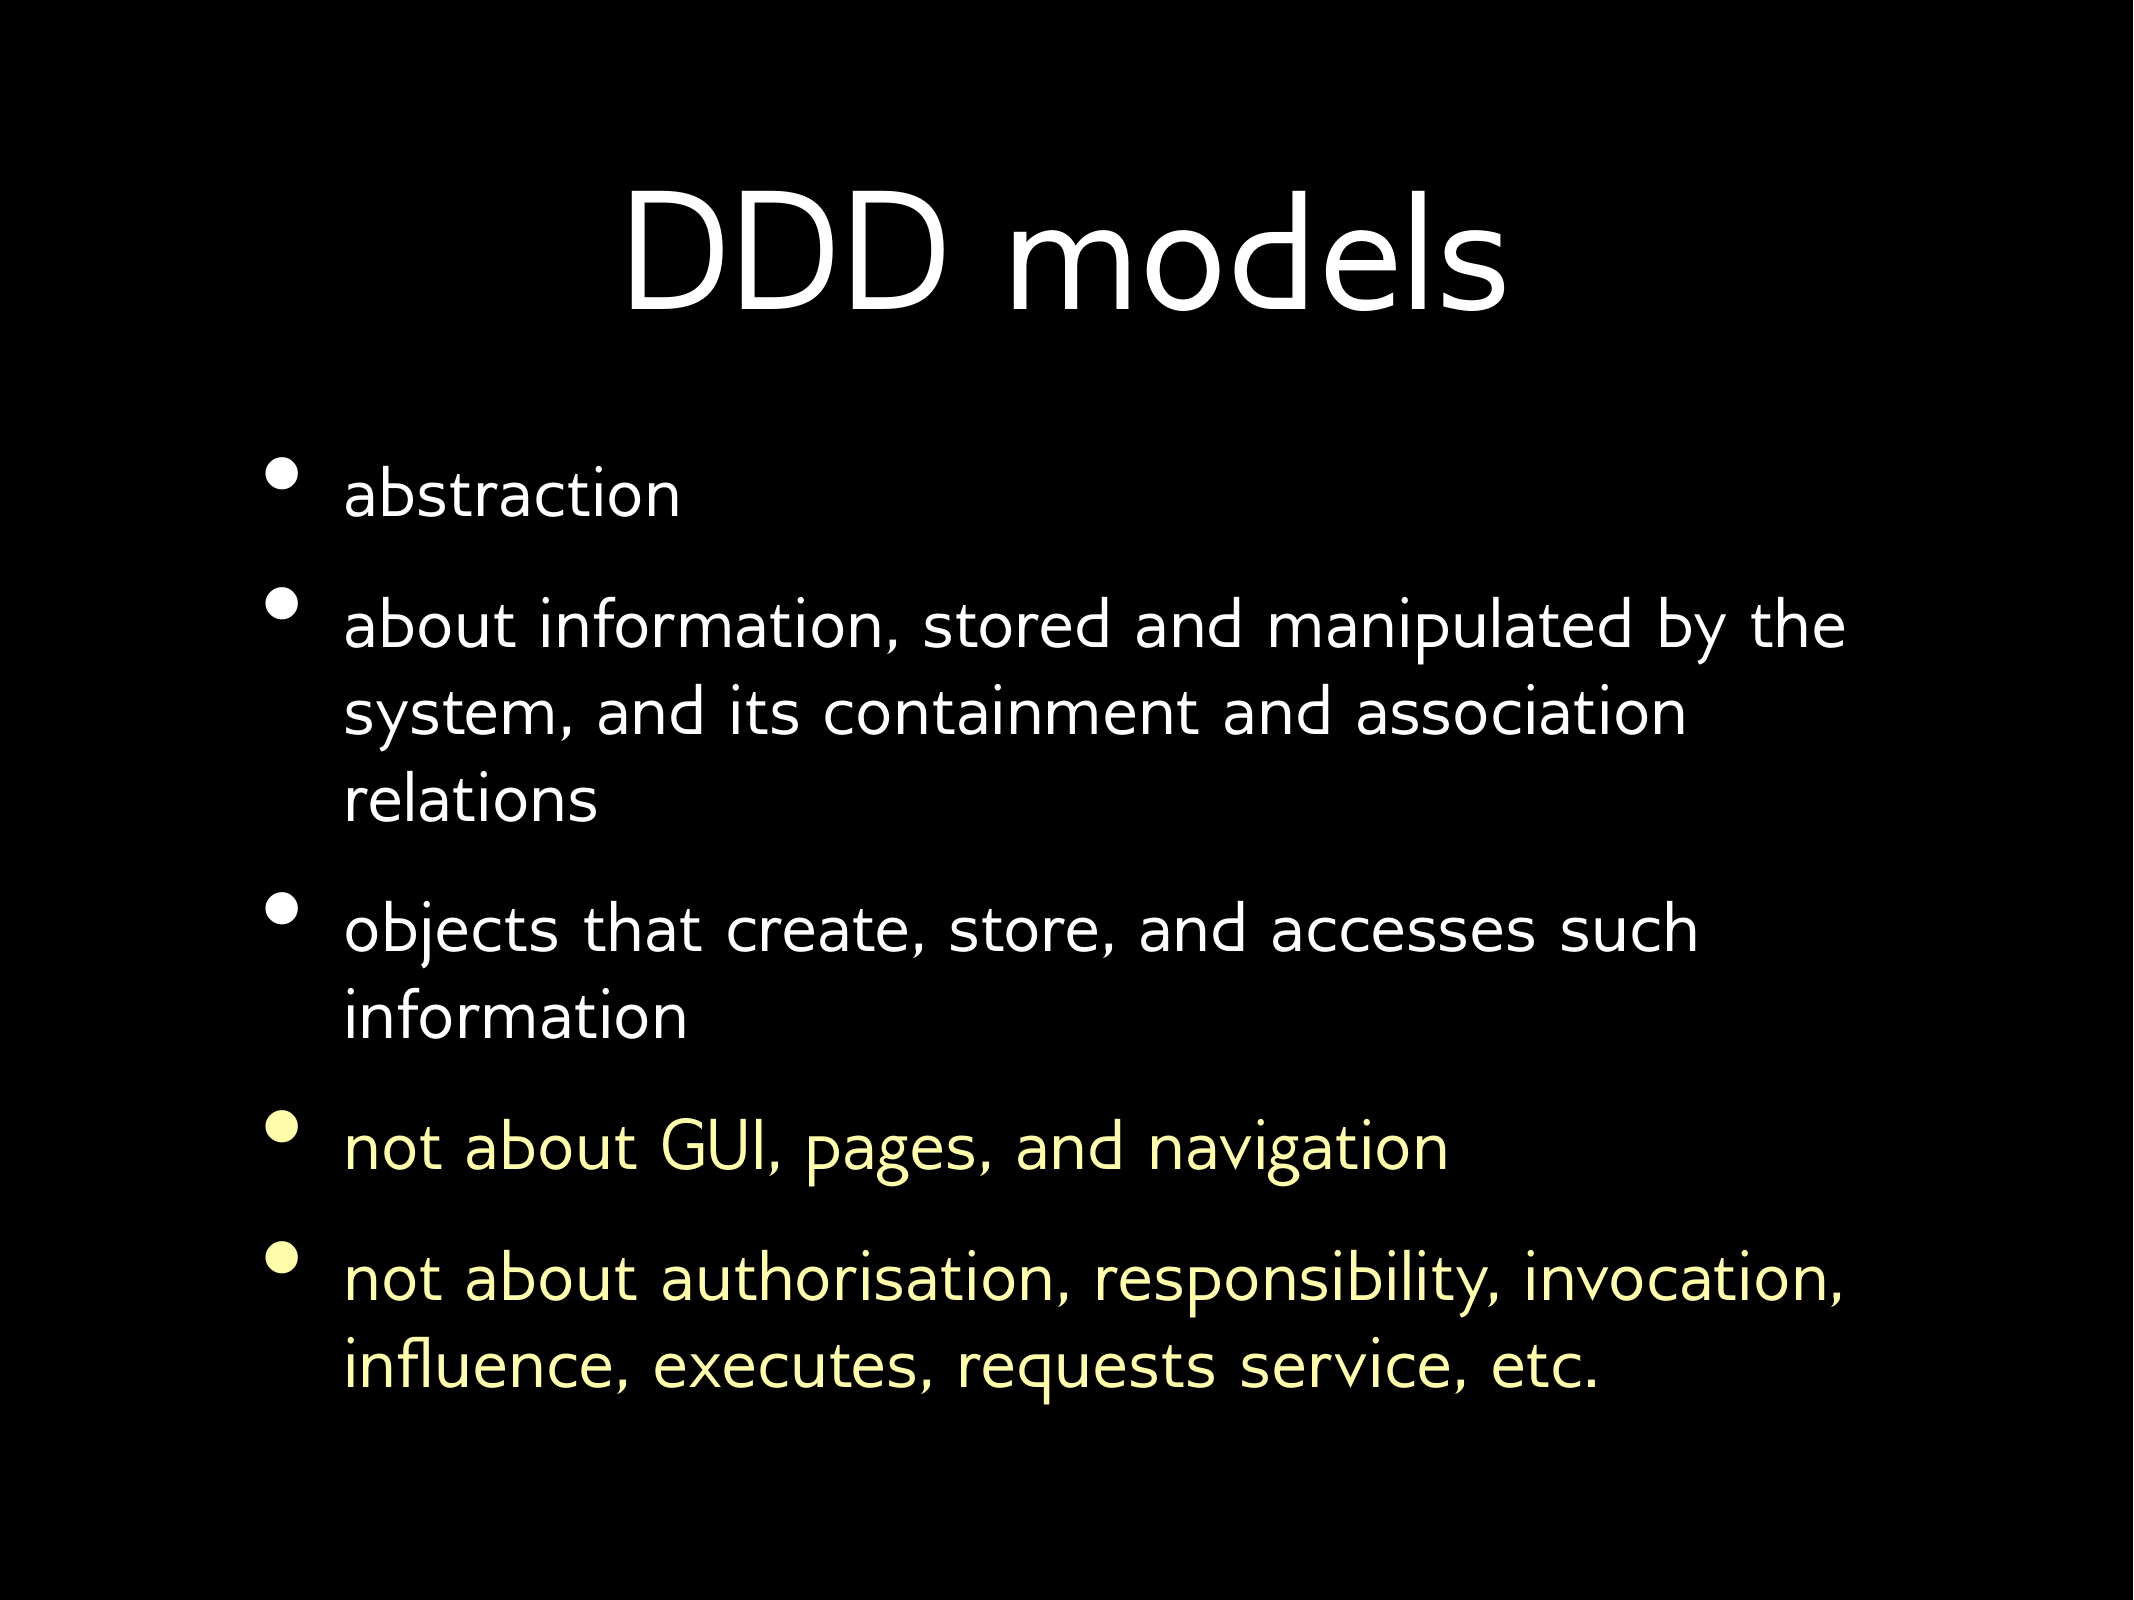

# DDD models
abstraction
about information, stored and manipulated by the system, and its containment and association relations
objects that create, store, and accesses such information
not about GUI, pages, and navigation
not about authorisation, responsibility, invocation, influence, executes, requests service, etc.